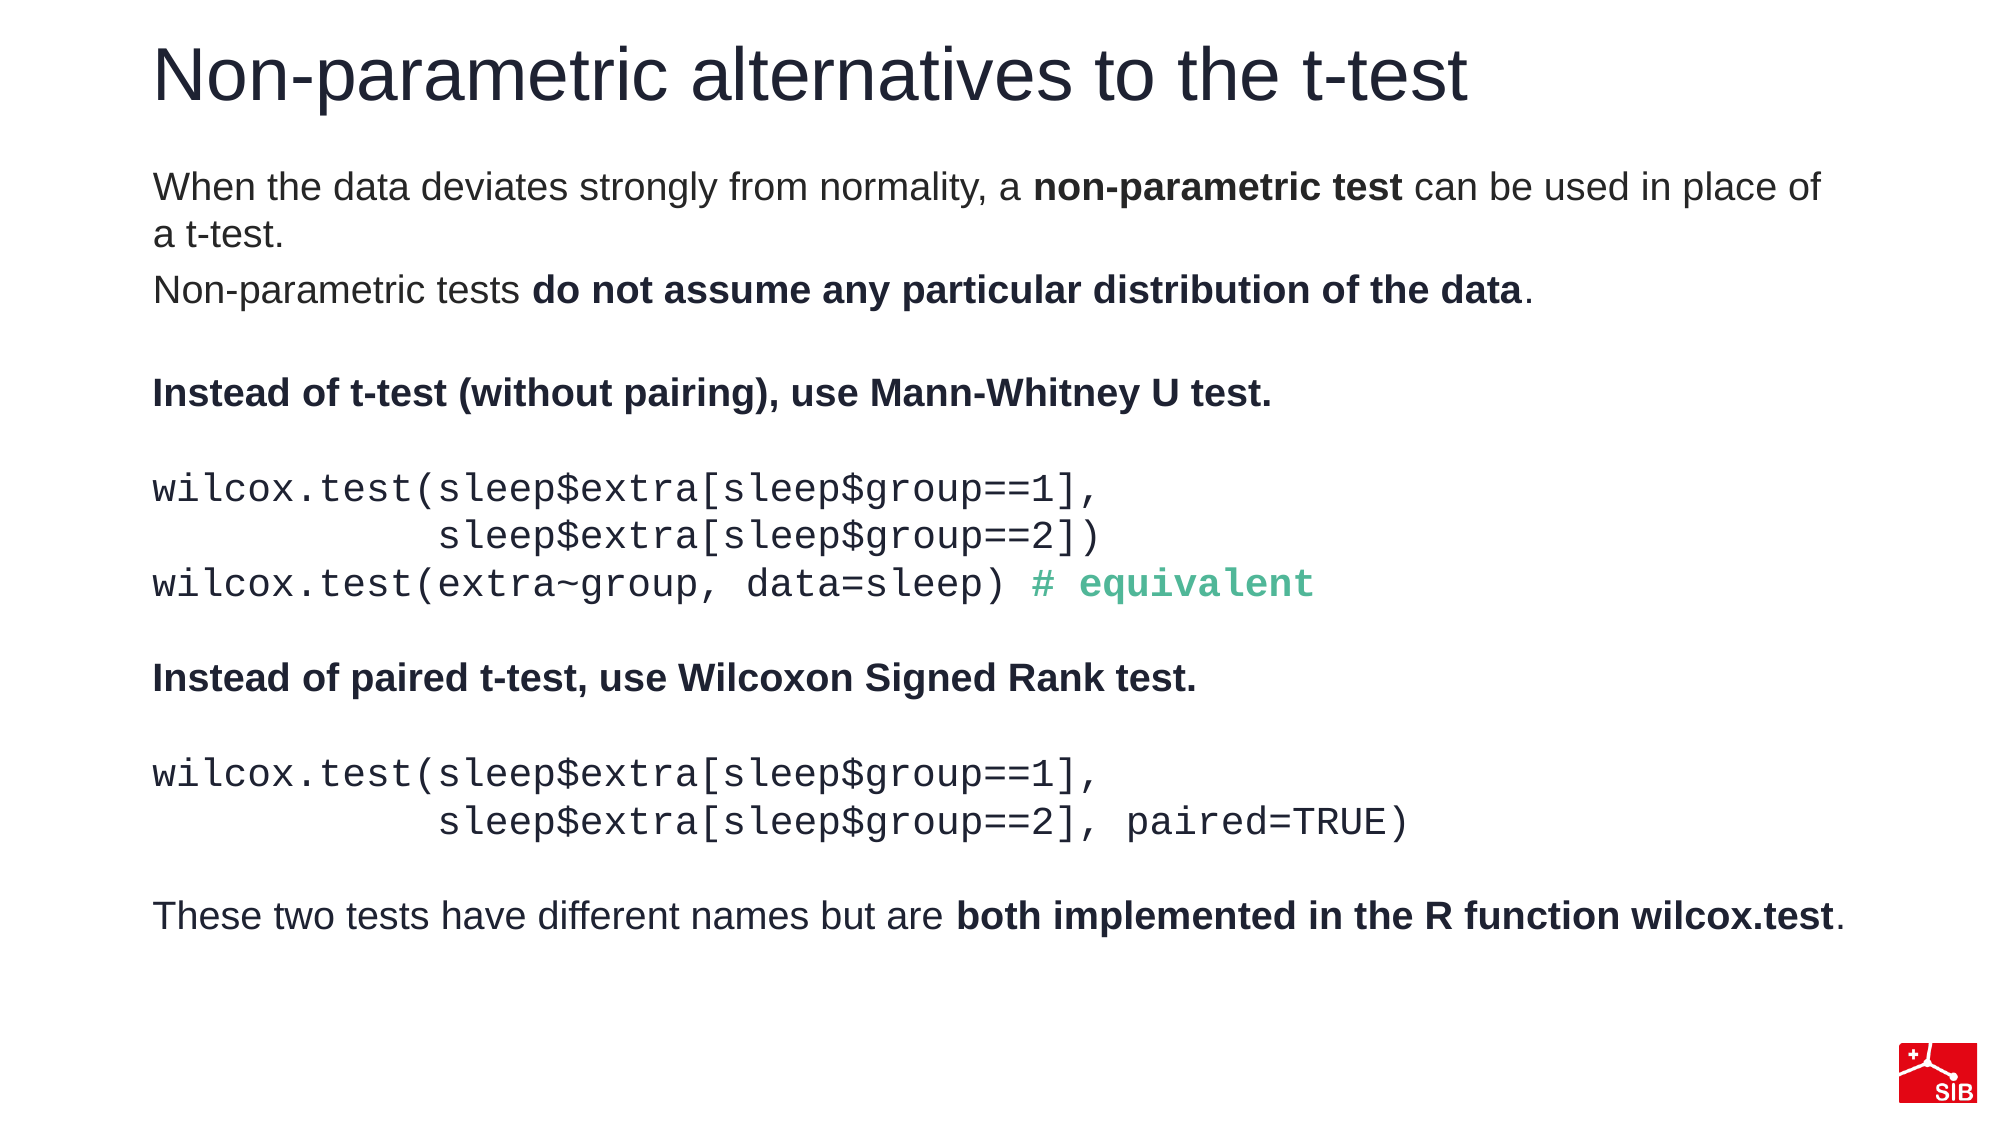

# Non-parametric alternatives to the t-test
When the data deviates strongly from normality, a non-parametric test can be used in place of a t-test.
Non-parametric tests do not assume any particular distribution of the data.

Instead of t-test (without pairing), use Mann-Whitney U test.

wilcox.test(sleep$extra[sleep$group==1],
            sleep$extra[sleep$group==2])
wilcox.test(extra~group, data=sleep) # equivalent

Instead of paired t-test, use Wilcoxon Signed Rank test.

wilcox.test(sleep$extra[sleep$group==1],
            sleep$extra[sleep$group==2], paired=TRUE)

These two tests have different names but are both implemented in the R function wilcox.test.